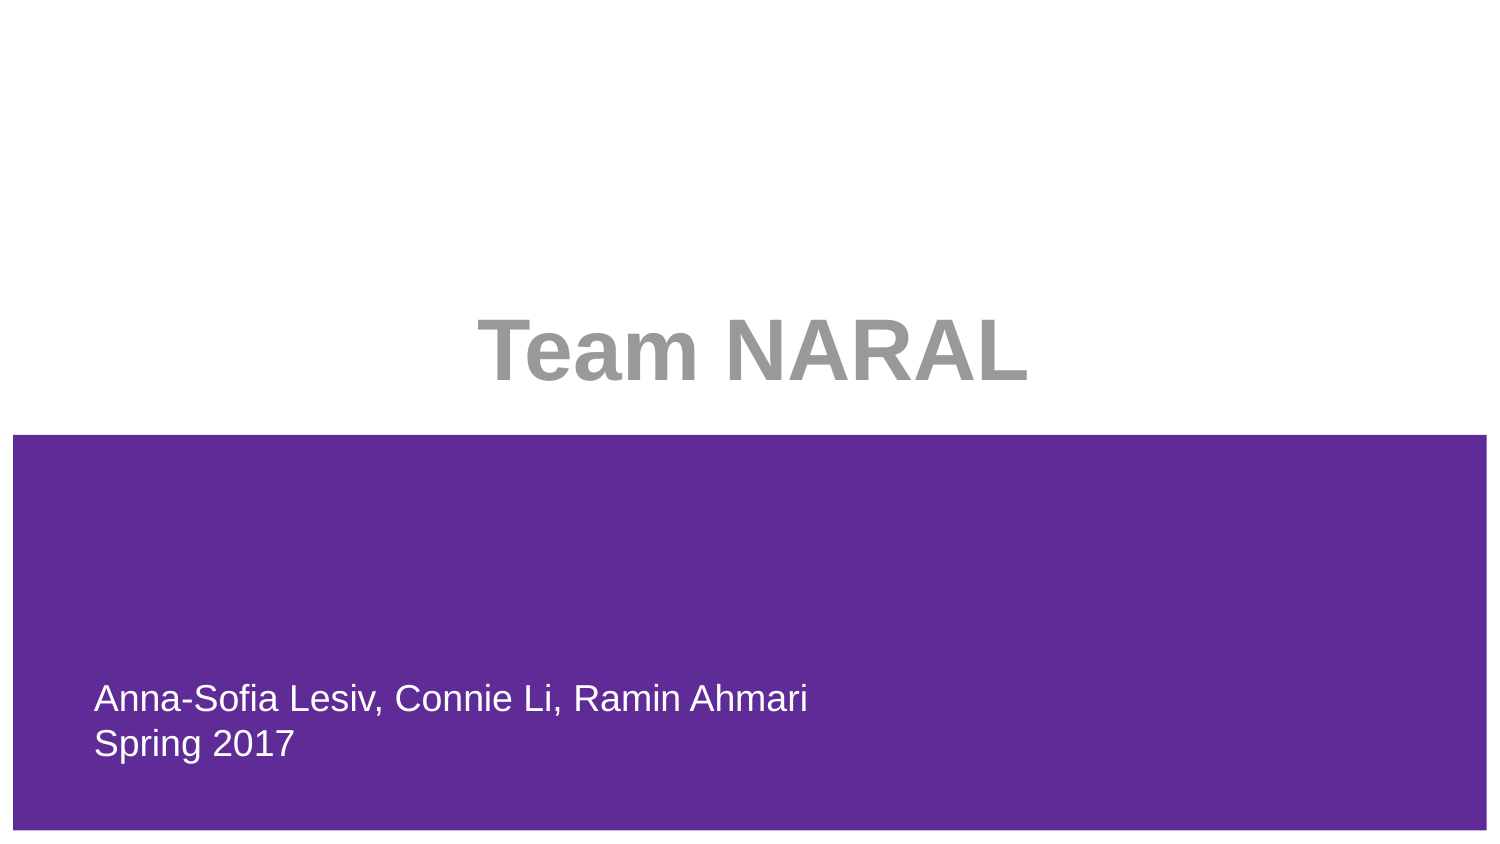

# Team NARAL
Anna-Sofia Lesiv, Connie Li, Ramin Ahmari
Spring 2017